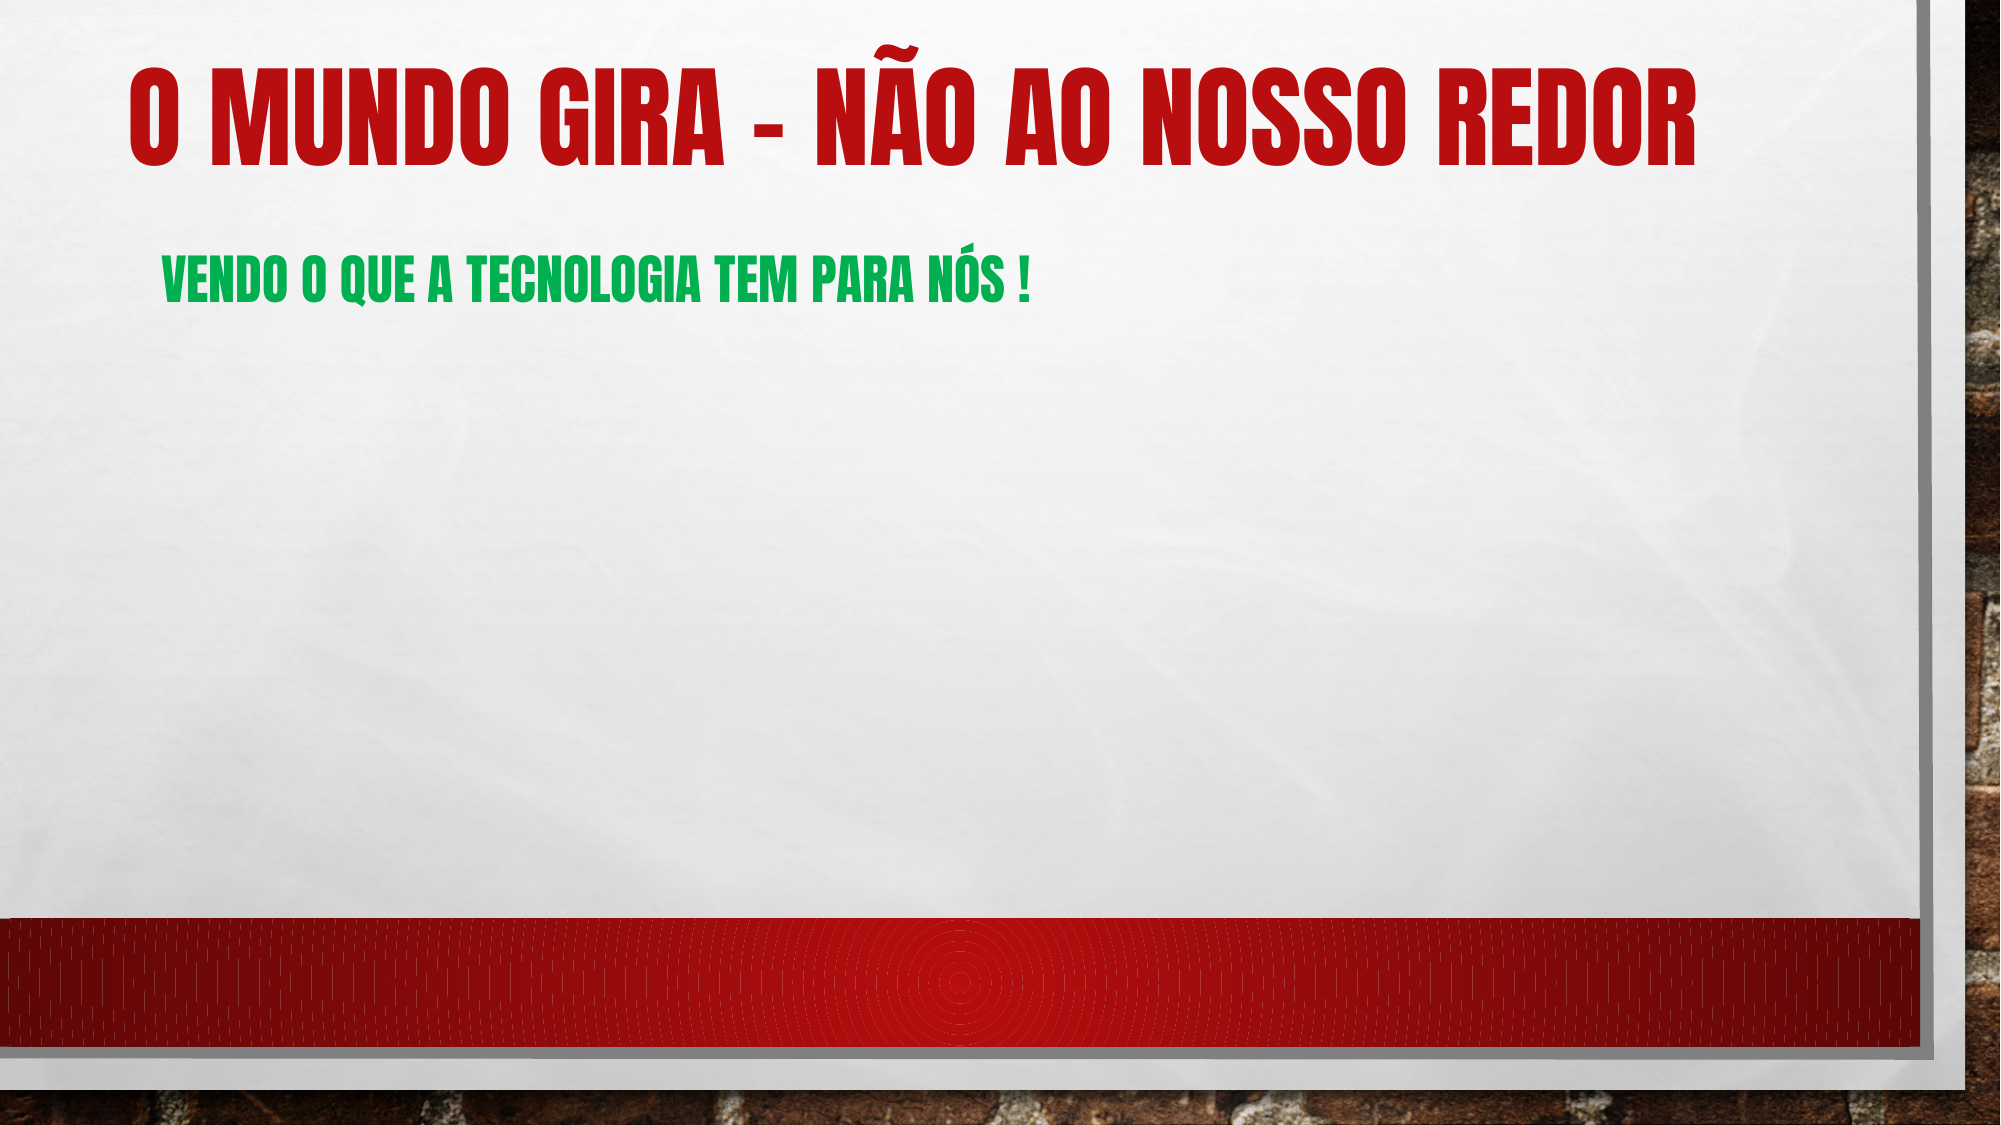

# O Mundo gira – não ao nosso redor
Vendo o que a tecnologia tem para nós !